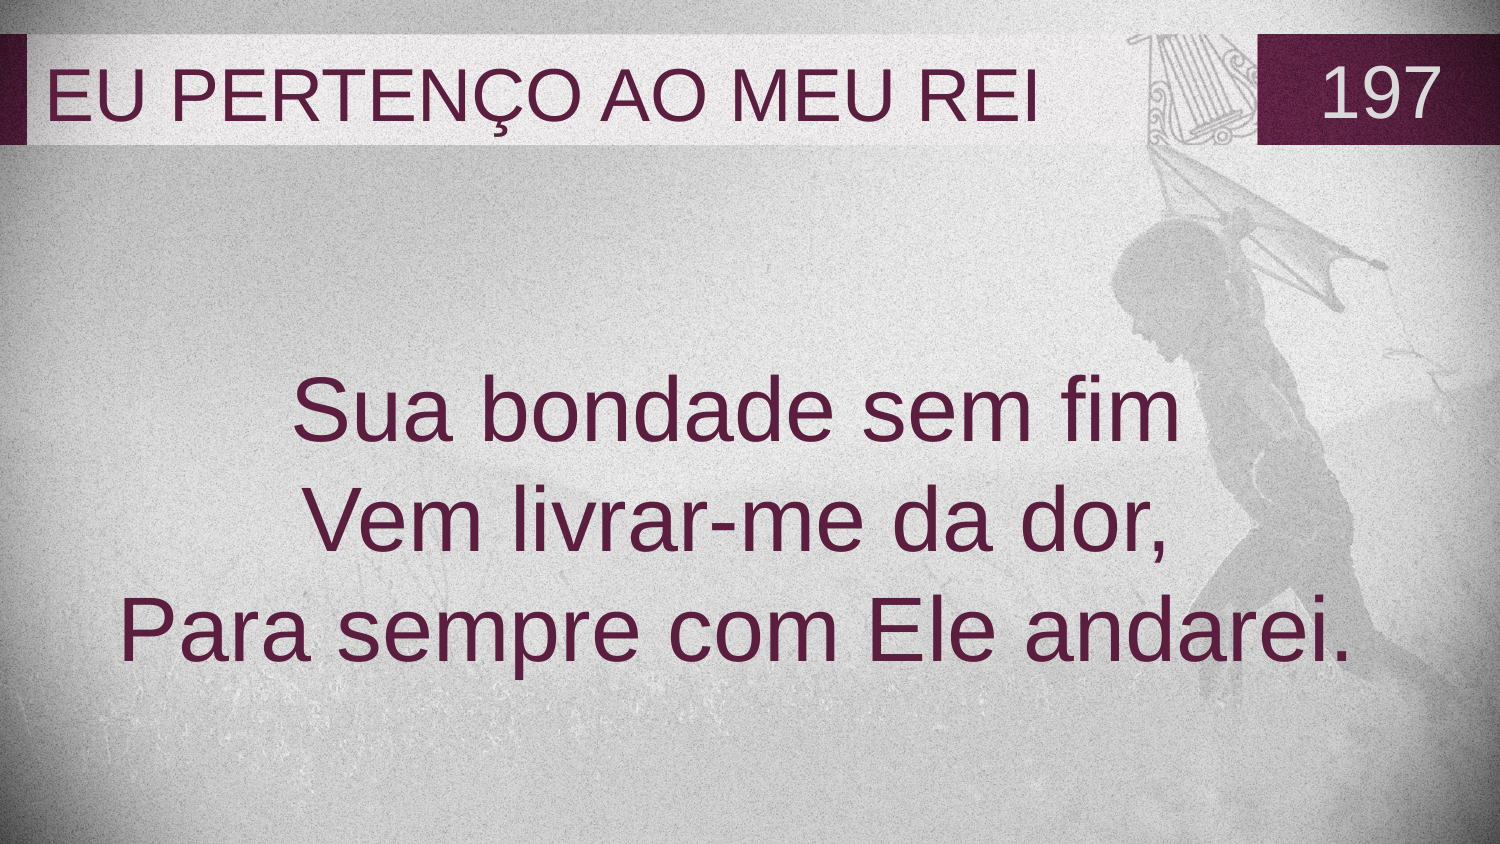

# EU PERTENÇO AO MEU REI
197
Sua bondade sem fim
Vem livrar-me da dor,
Para sempre com Ele andarei.